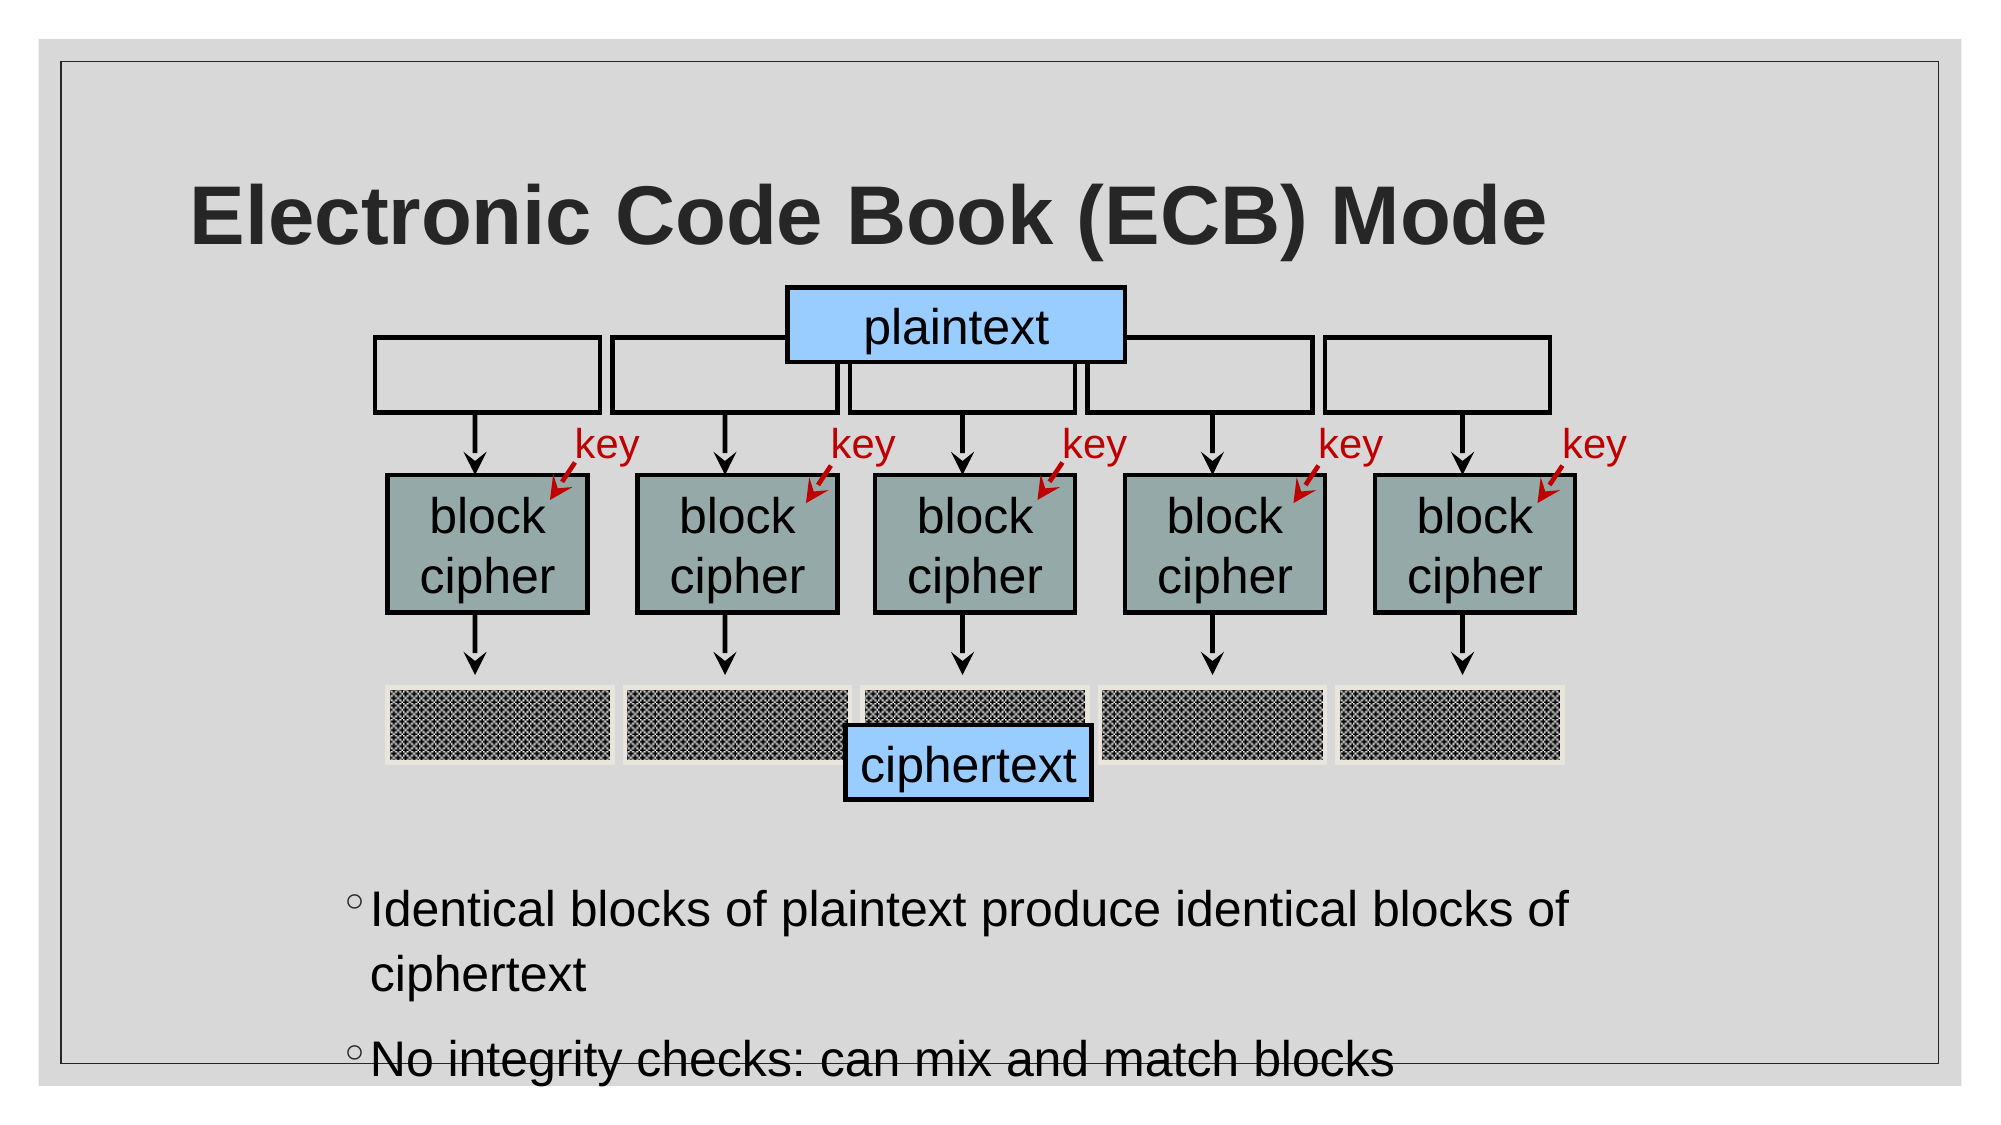

# Electronic Code Book (ECB) Mode
plaintext

key
key
key
key
key

block
cipher
block
cipher
block
cipher
block
cipher
block
cipher

ciphertext
Identical blocks of plaintext produce identical blocks of ciphertext
No integrity checks: can mix and match blocks